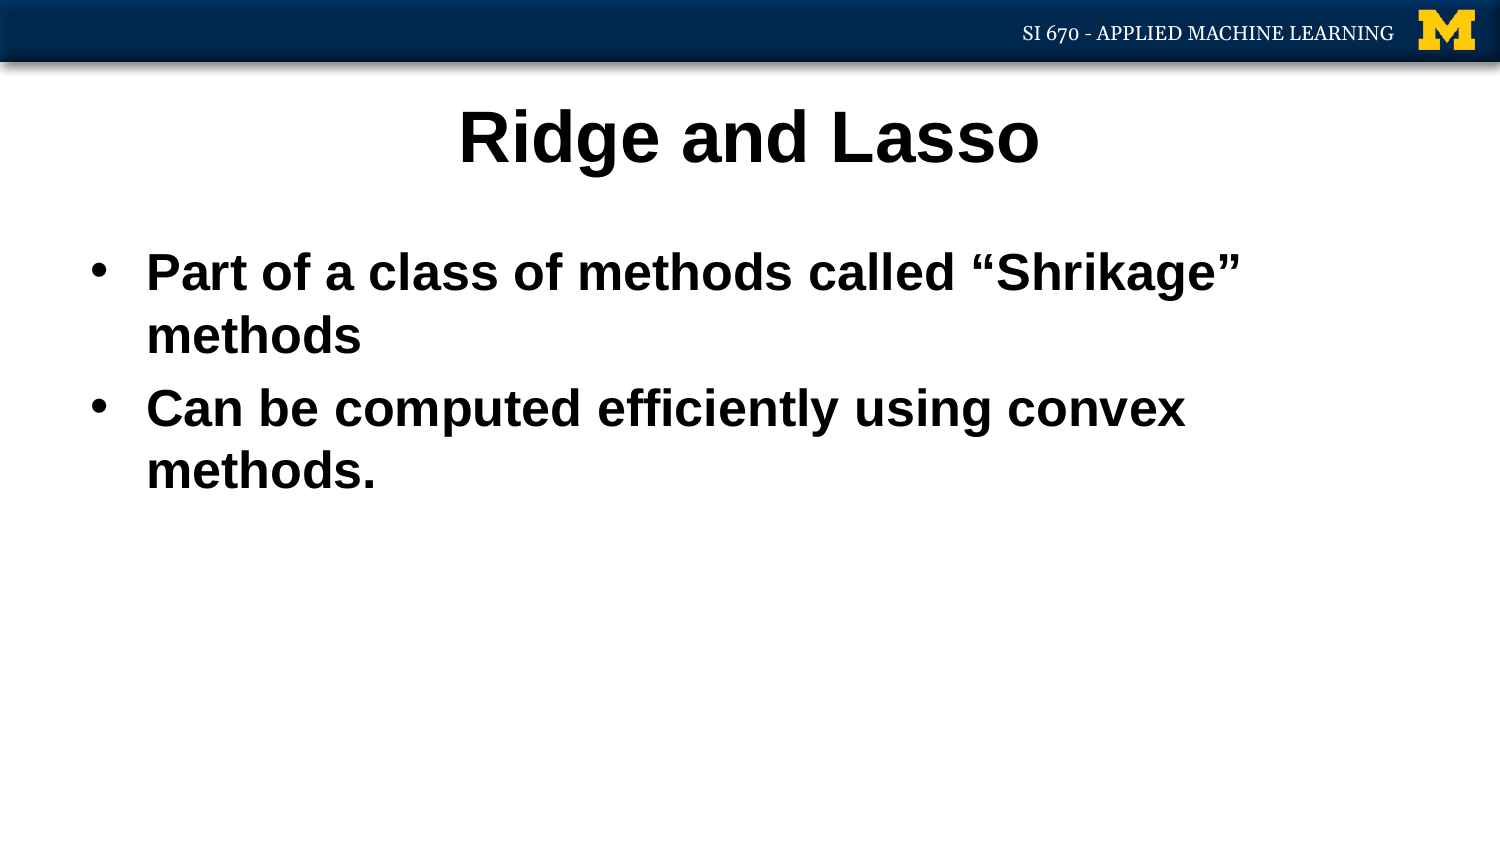

# Ridge and Lasso
Part of a class of methods called “Shrikage” methods
Can be computed efficiently using convex methods.